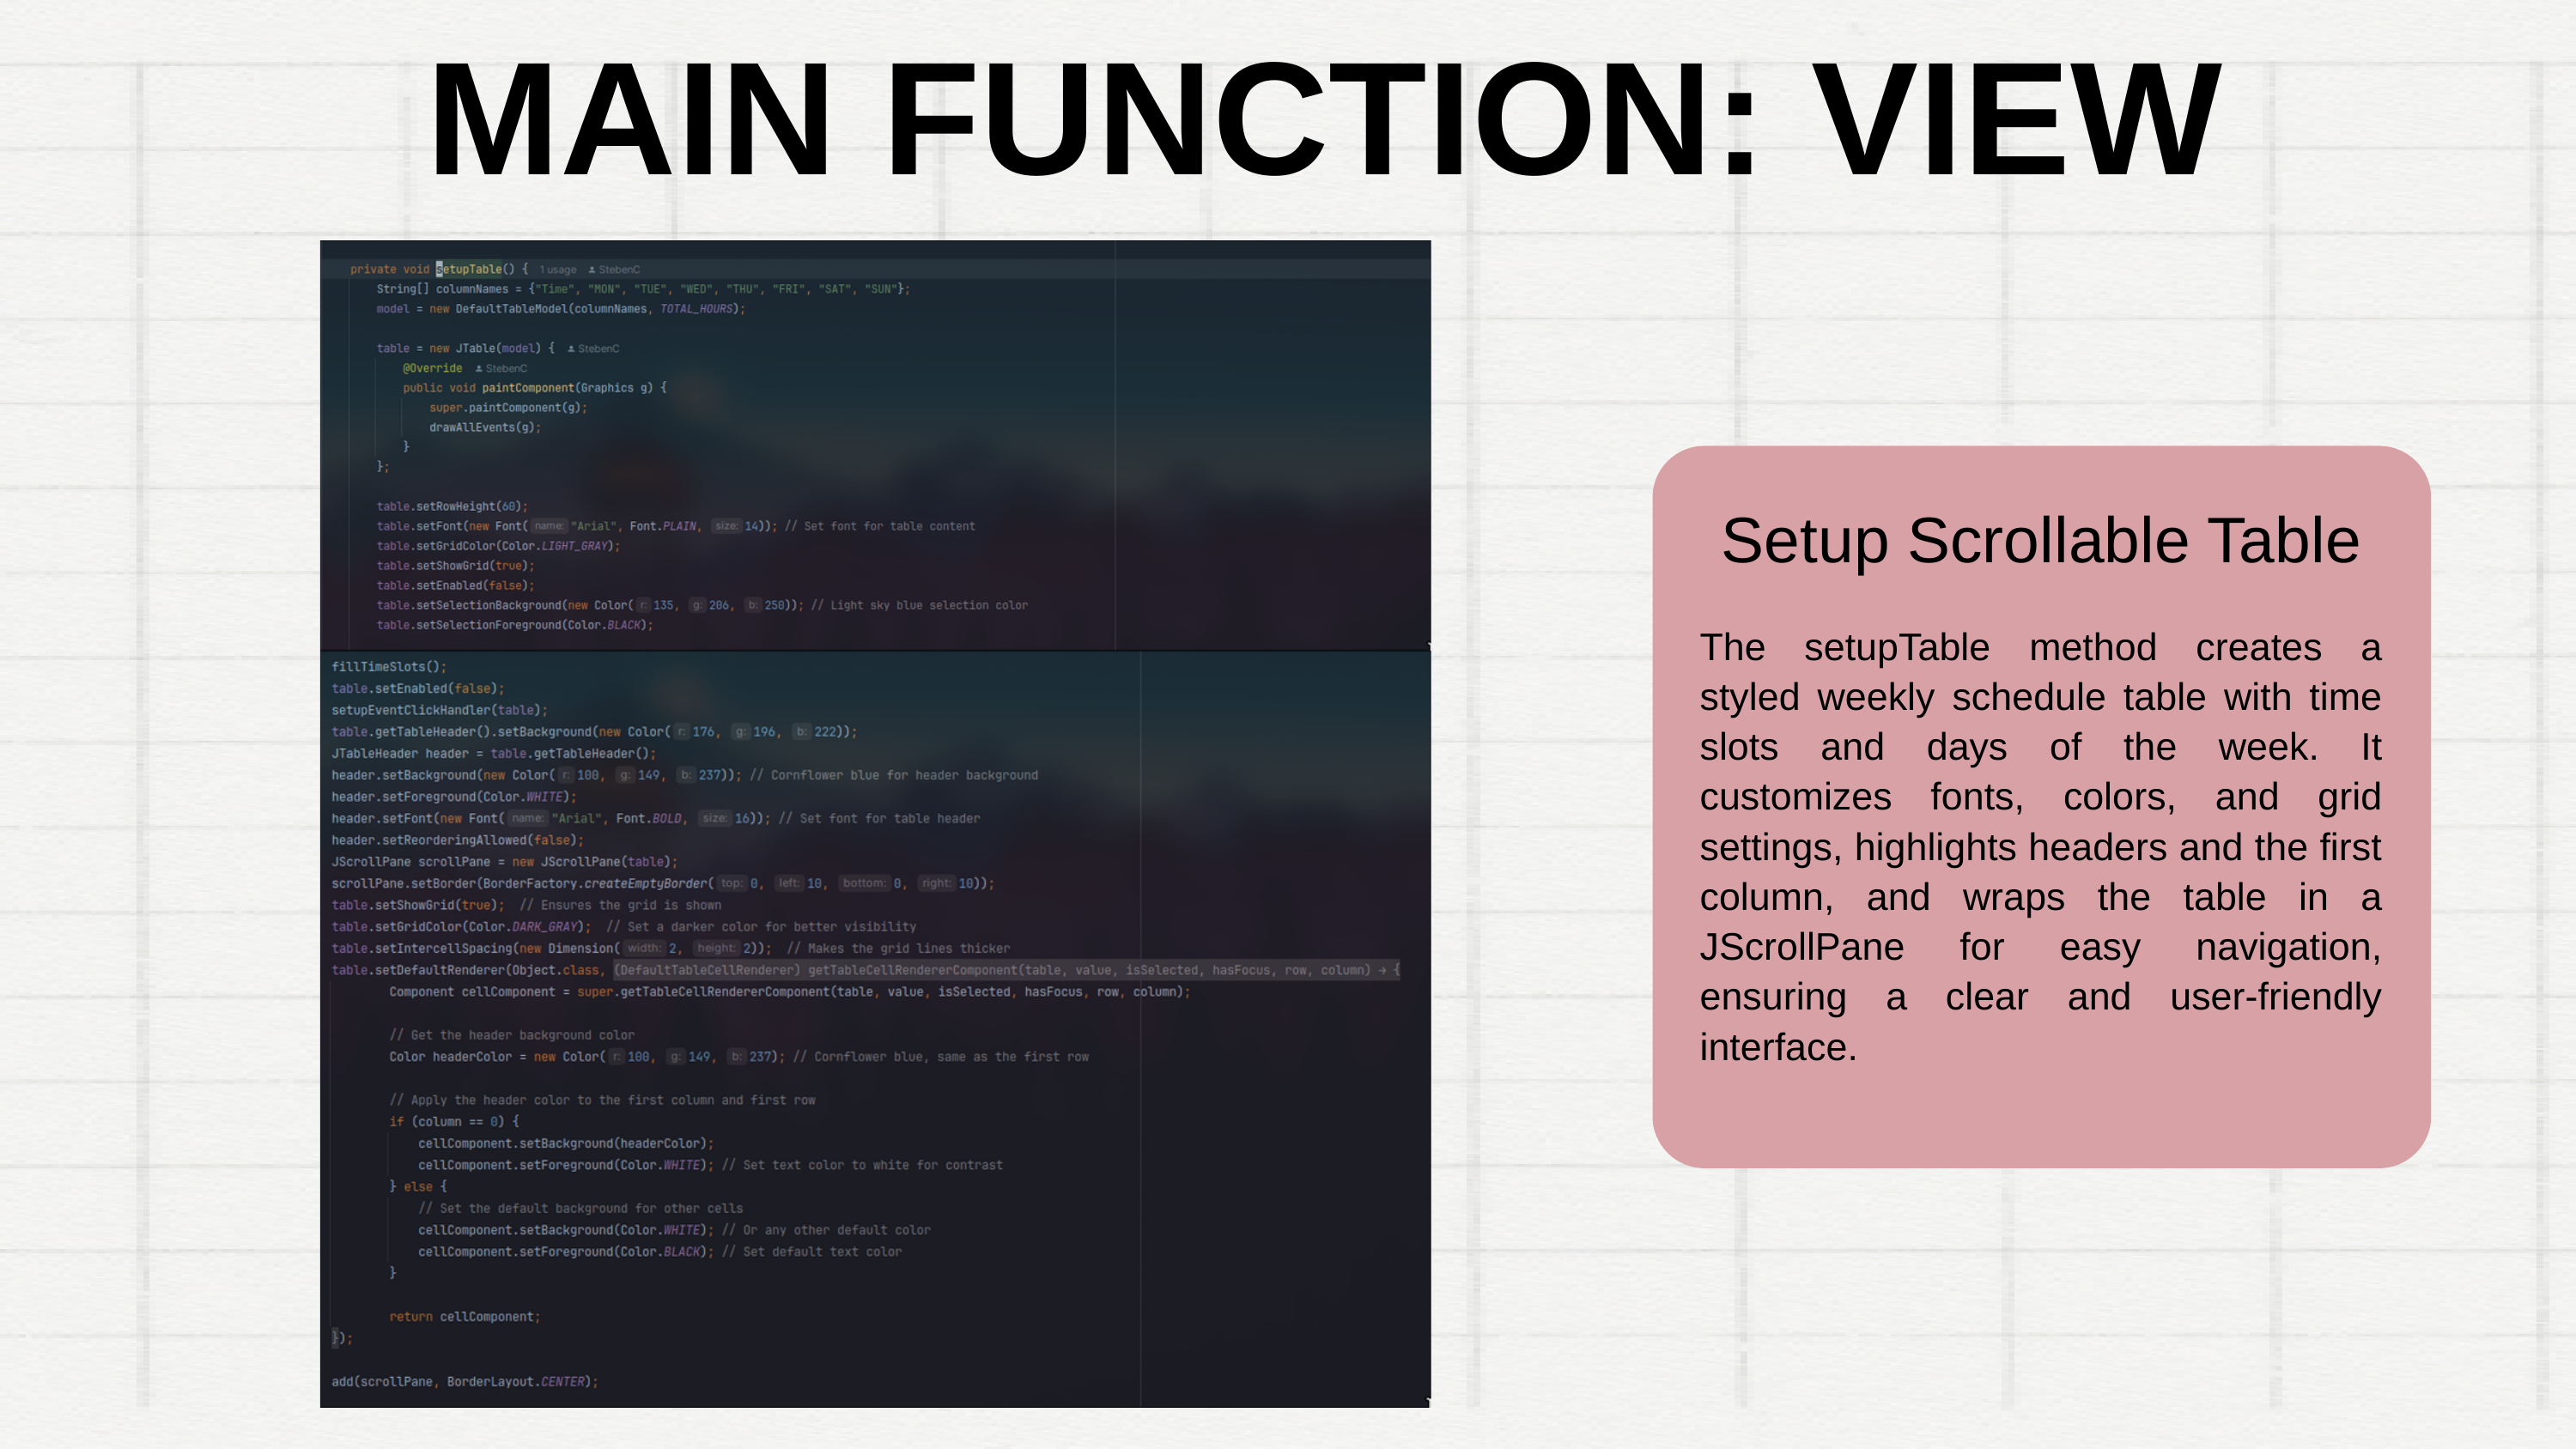

MAIN FUNCTION: VIEW

Setup Scrollable Table
The setupTable method creates a styled weekly schedule table with time slots and days of the week. It customizes fonts, colors, and grid settings, highlights headers and the first column, and wraps the table in a JScrollPane for easy navigation, ensuring a clear and user-friendly interface.